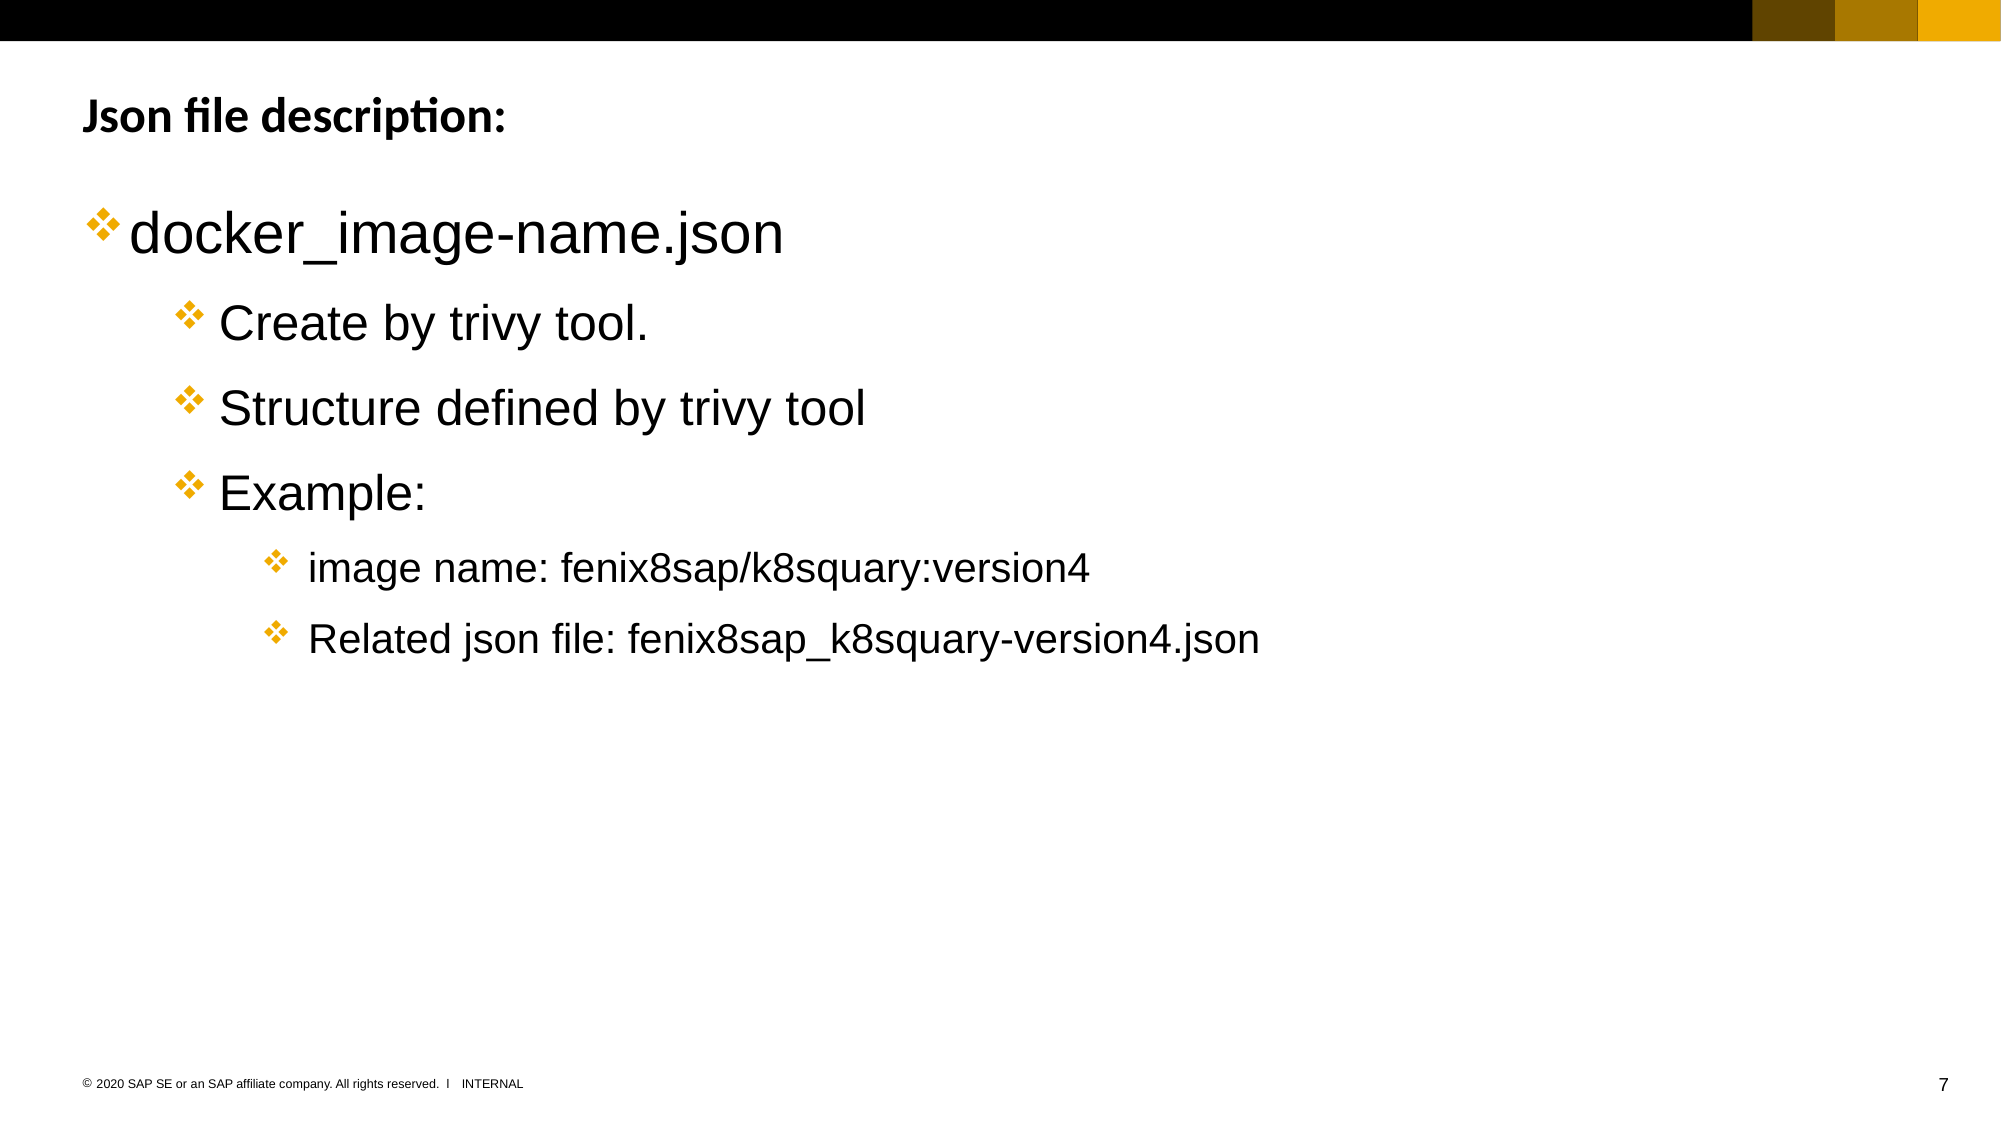

# Json file description:
docker_image-name.json
Create by trivy tool.
Structure defined by trivy tool
Example:
image name: fenix8sap/k8squary:version4
Related json file: fenix8sap_k8squary-version4.json